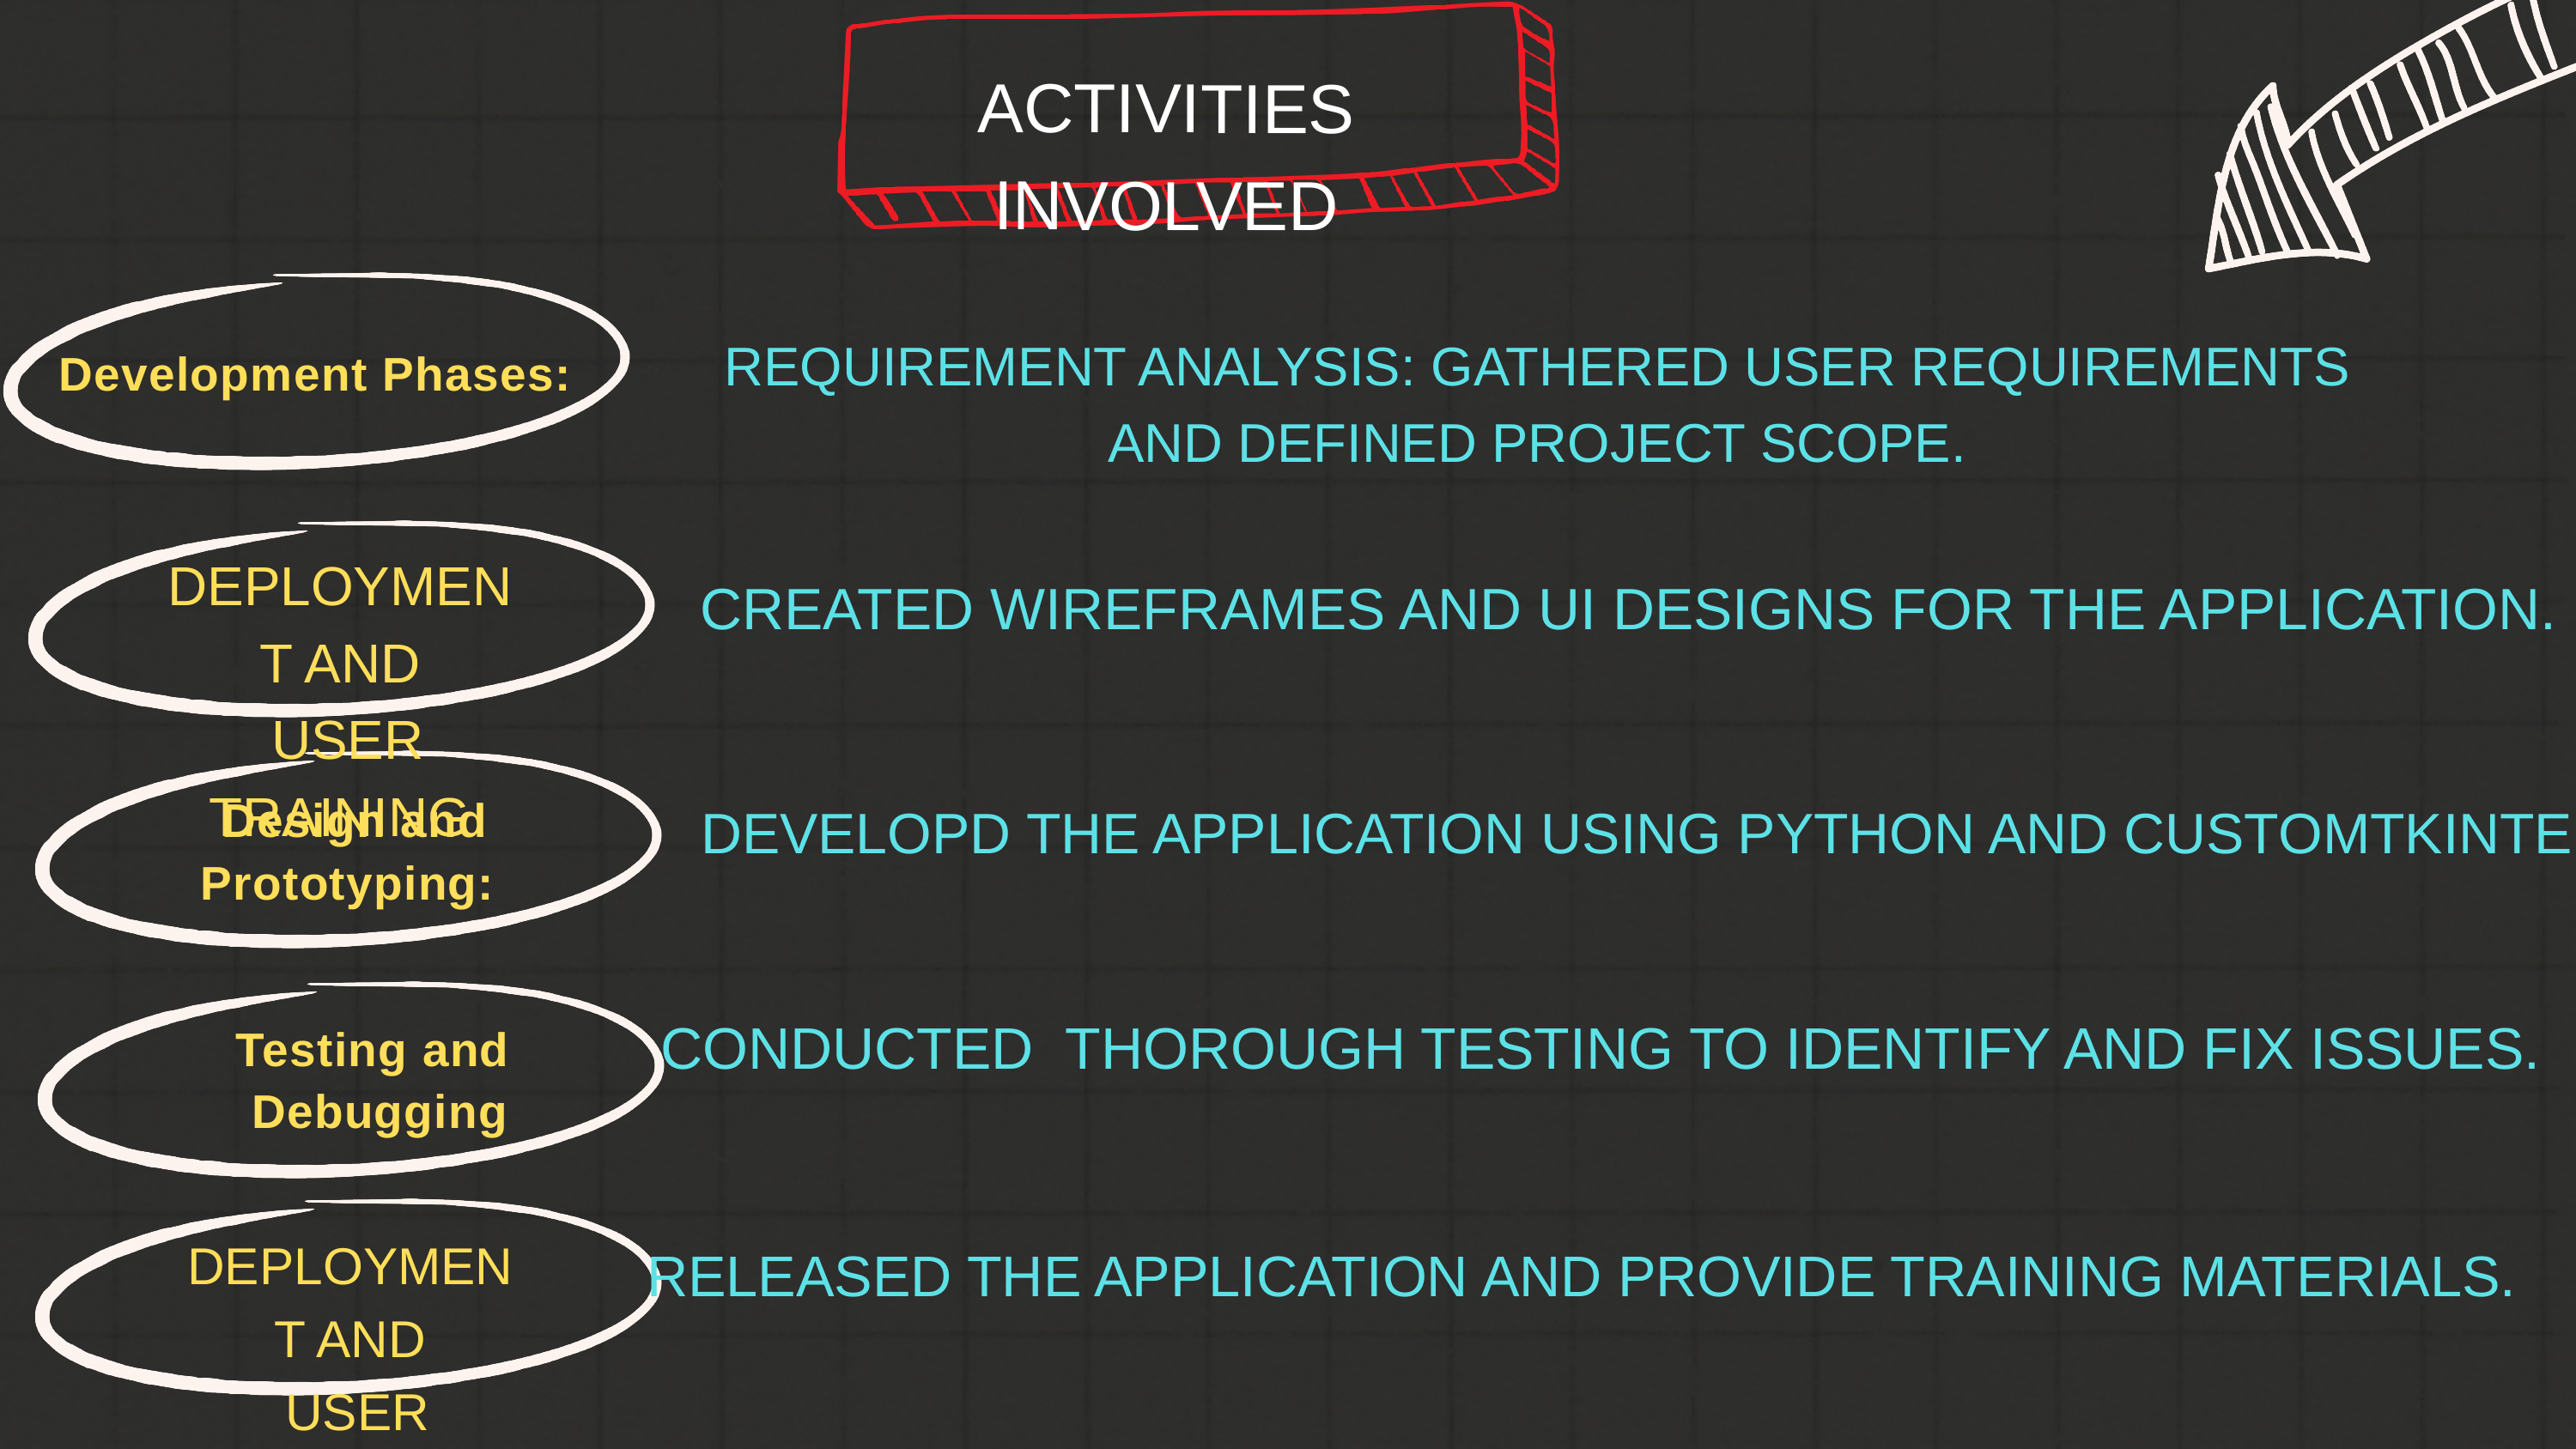

ACTIVITIES INVOLVED

REQUIREMENT ANALYSIS: GATHERED USER REQUIREMENTS AND DEFINED PROJECT SCOPE.
Development Phases:

DEPLOYMENT AND
 USER TRAINING
CREATED WIREFRAMES AND UI DESIGNS FOR THE APPLICATION.

 Design and
Prototyping:
DEVELOPD THE APPLICATION USING PYTHON AND CUSTOMTKINTER.

 CONDUCTED  THOROUGH TESTING TO IDENTIFY AND FIX ISSUES.
Testing and
 Debugging

DEPLOYMENT AND
 USER TRAINING:
 RELEASED THE APPLICATION AND PROVIDE TRAINING MATERIALS.